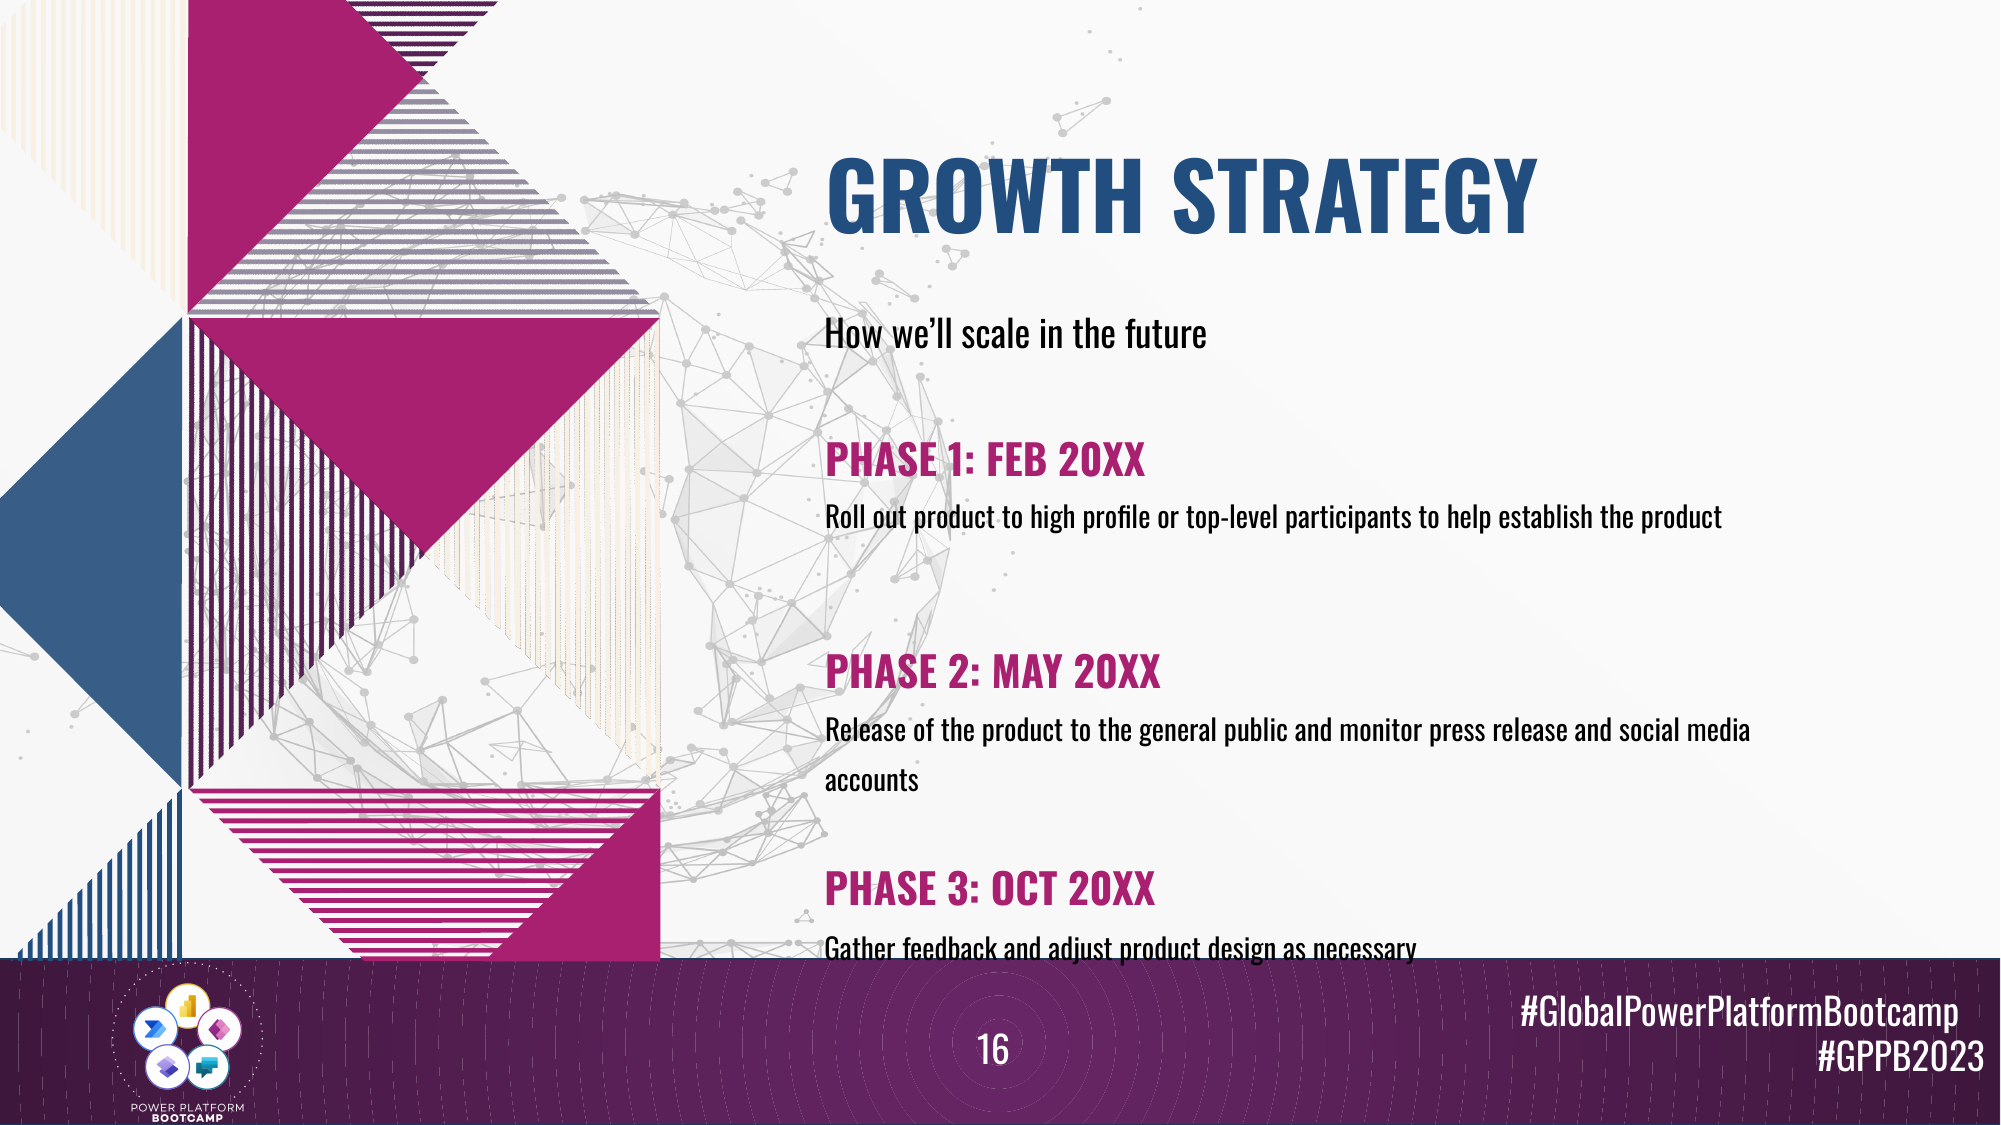

# GROWTH STRATEGY
How we’ll scale in the future

PHASE 1: FEB 20XX
Roll out product to high profile or top-level participants to help establish the product
PHASE 2: MAY 20XX
Release of the product to the general public and monitor press release and social media accounts
PHASE 3: OCT 20XX
Gather feedback and adjust product design as necessary
16